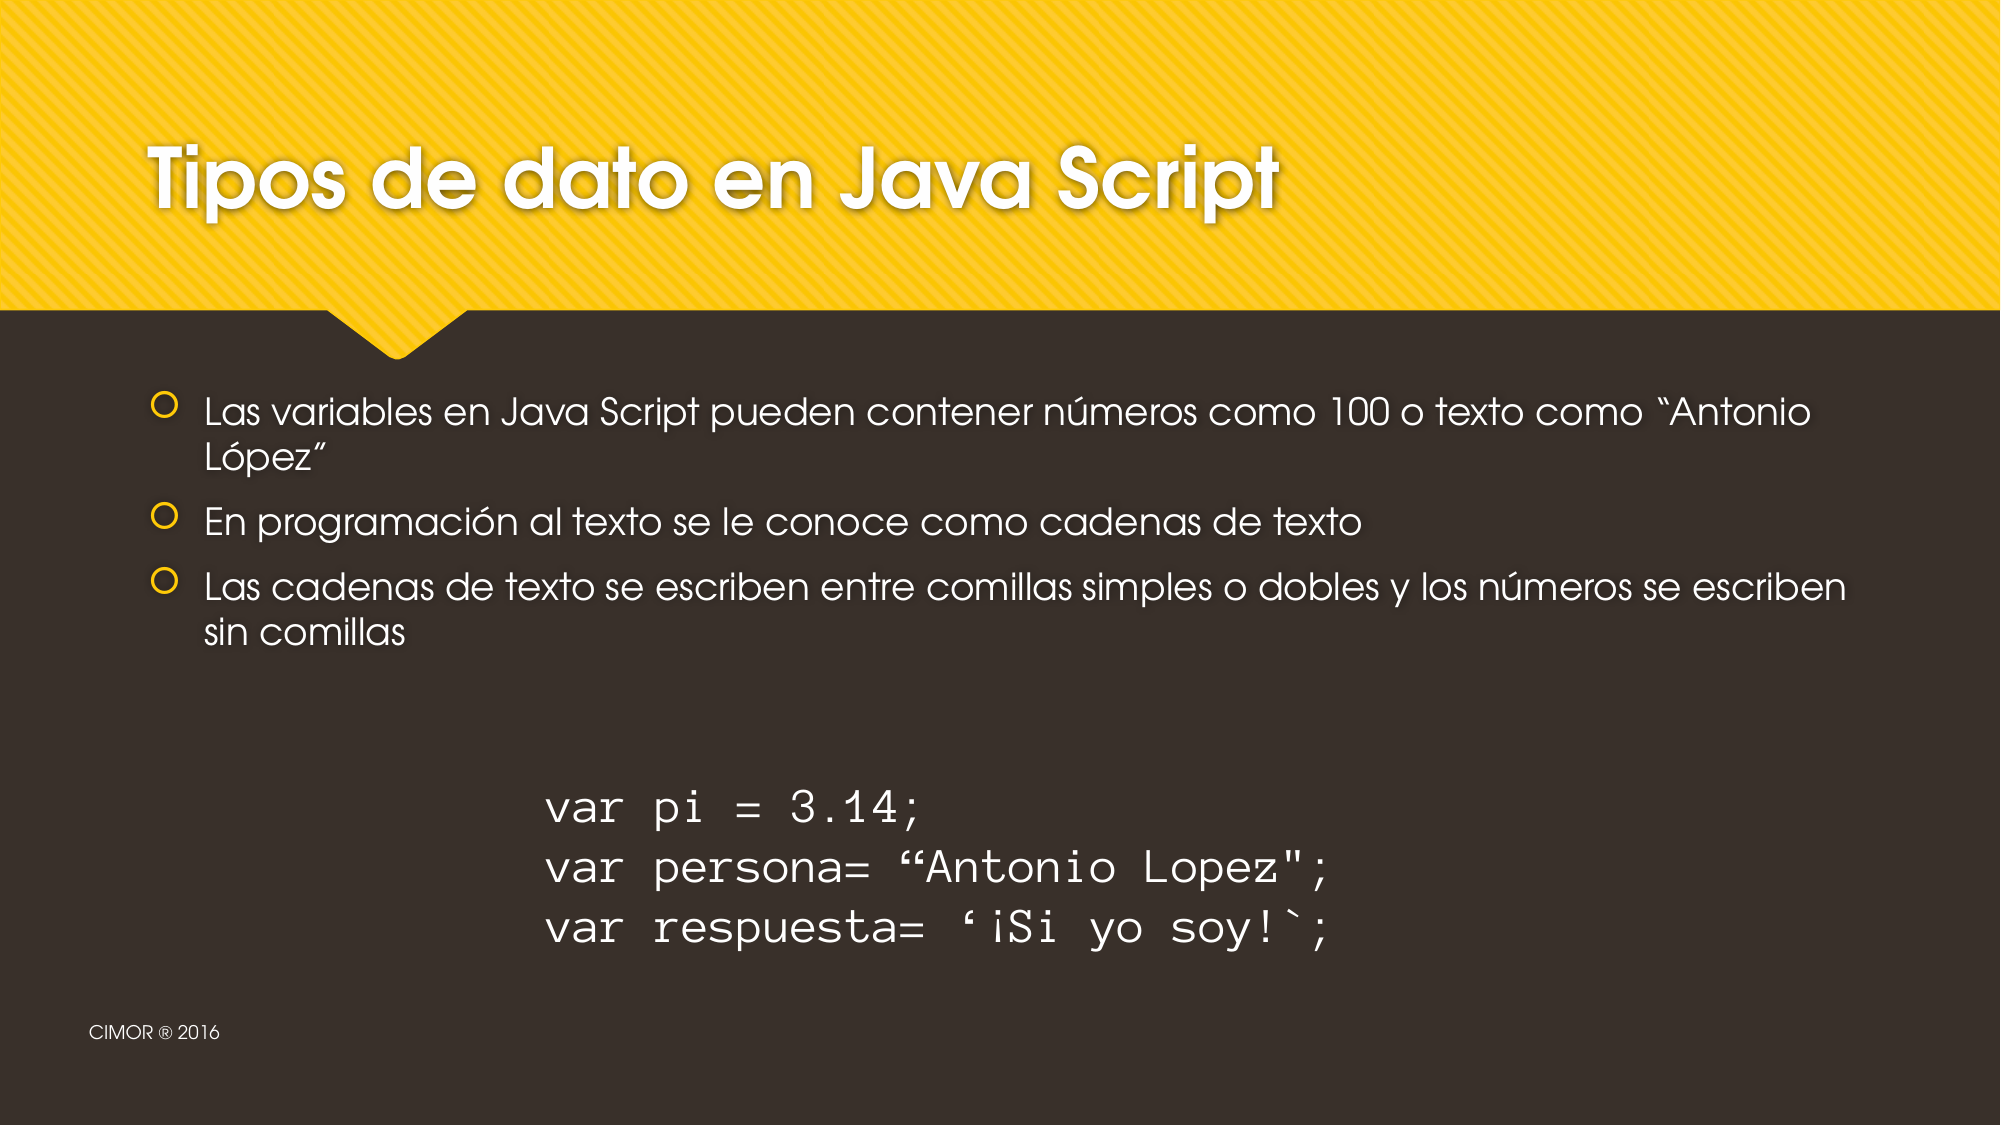

# Tipos de dato en Java Script
Las variables en Java Script pueden contener números como 100 o texto como “Antonio López”
En programación al texto se le conoce como cadenas de texto
Las cadenas de texto se escriben entre comillas simples o dobles y los números se escriben sin comillas
var pi = 3.14;
var persona= “Antonio Lopez";
var respuesta= ‘¡Si yo soy!`;
CIMOR ® 2016